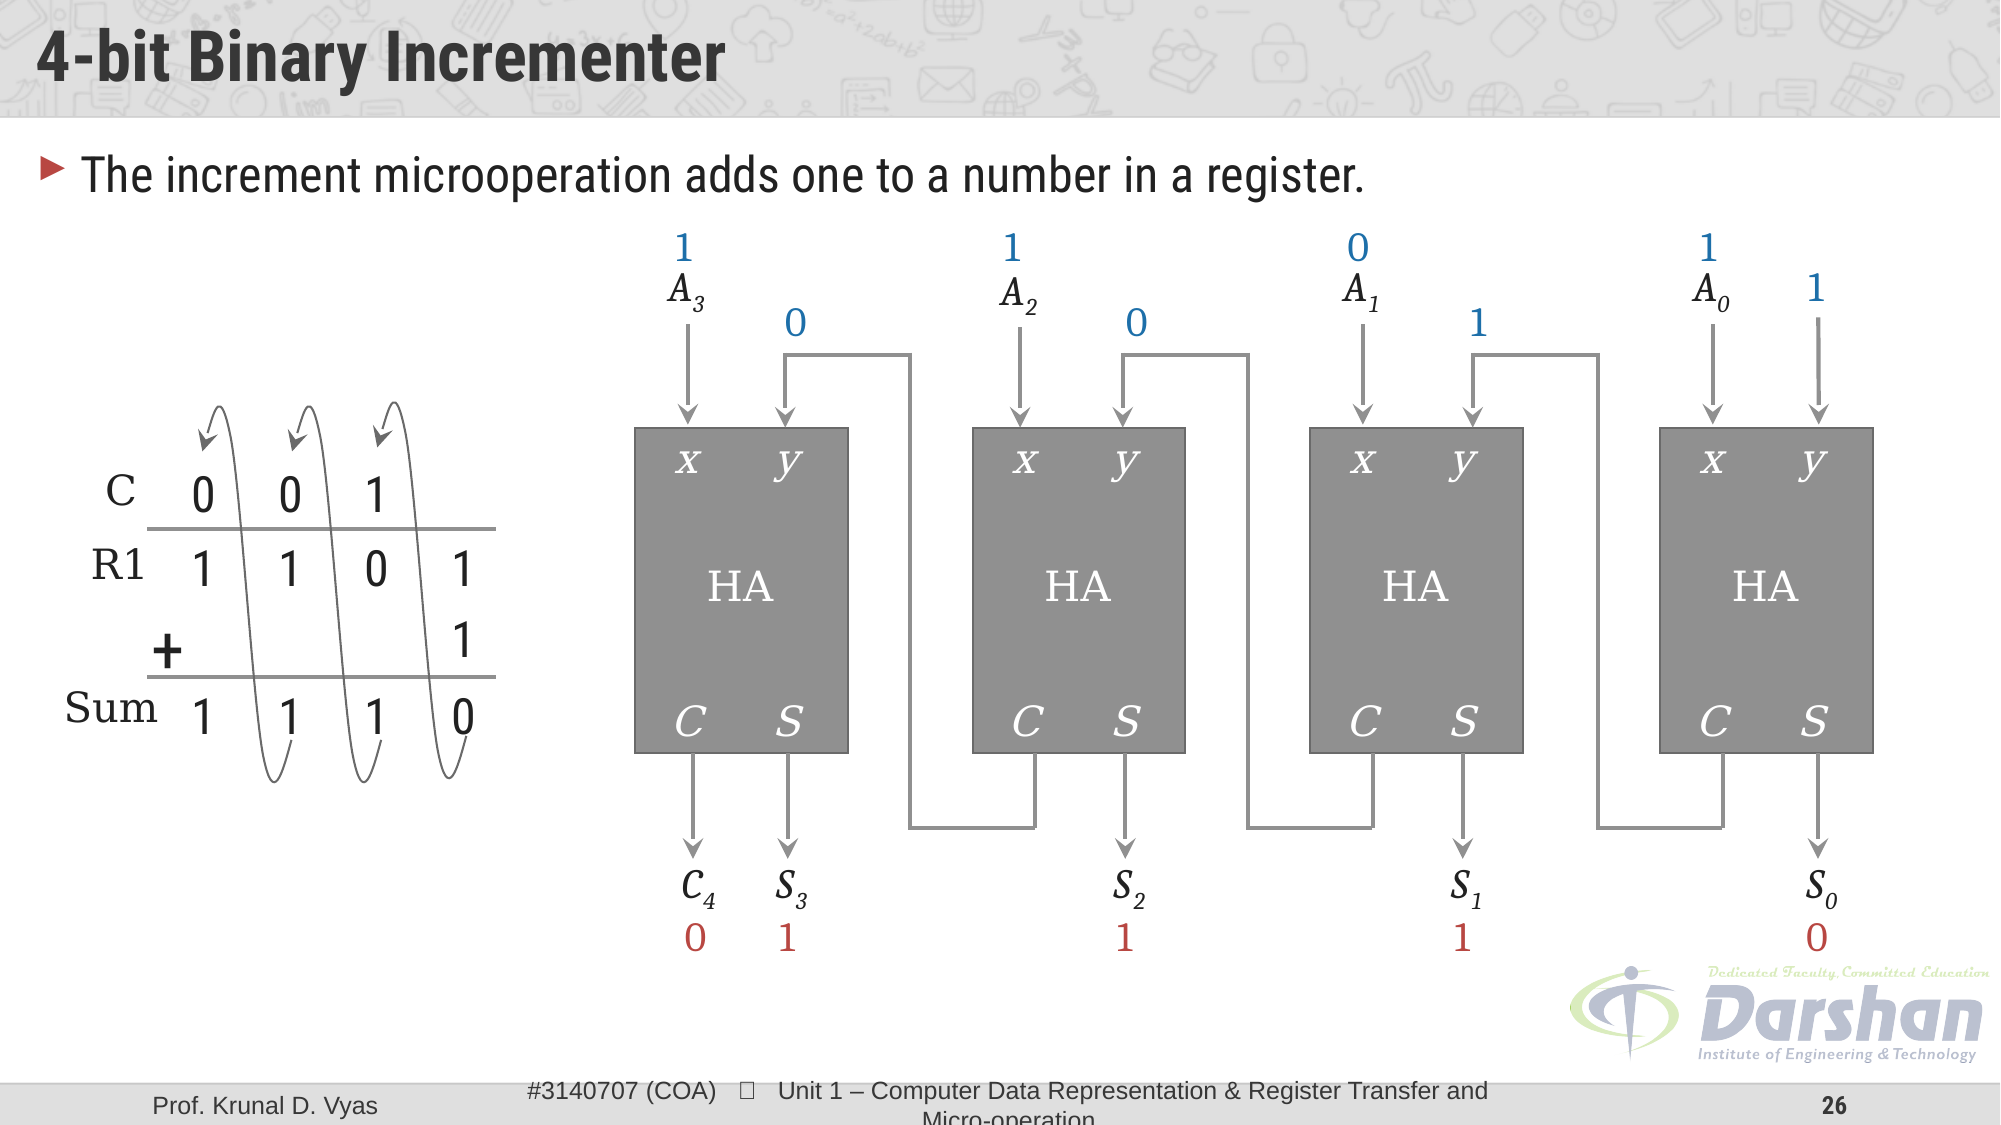

# 4-bit Binary Incrementer
The increment microoperation adds one to a number in a register.

1
1
0
1
A3
A1
A0
1
A2
0
1
0

x
y

HA
C
S
x
y

HA
C
S
x
y

HA
C
S
x
y

HA
C
S
0
1
0
C
1
0
1
1
R1
+
1
Sum
1
1
0
1
C4
S3
S2
S1
S0
0
1
1
1
0